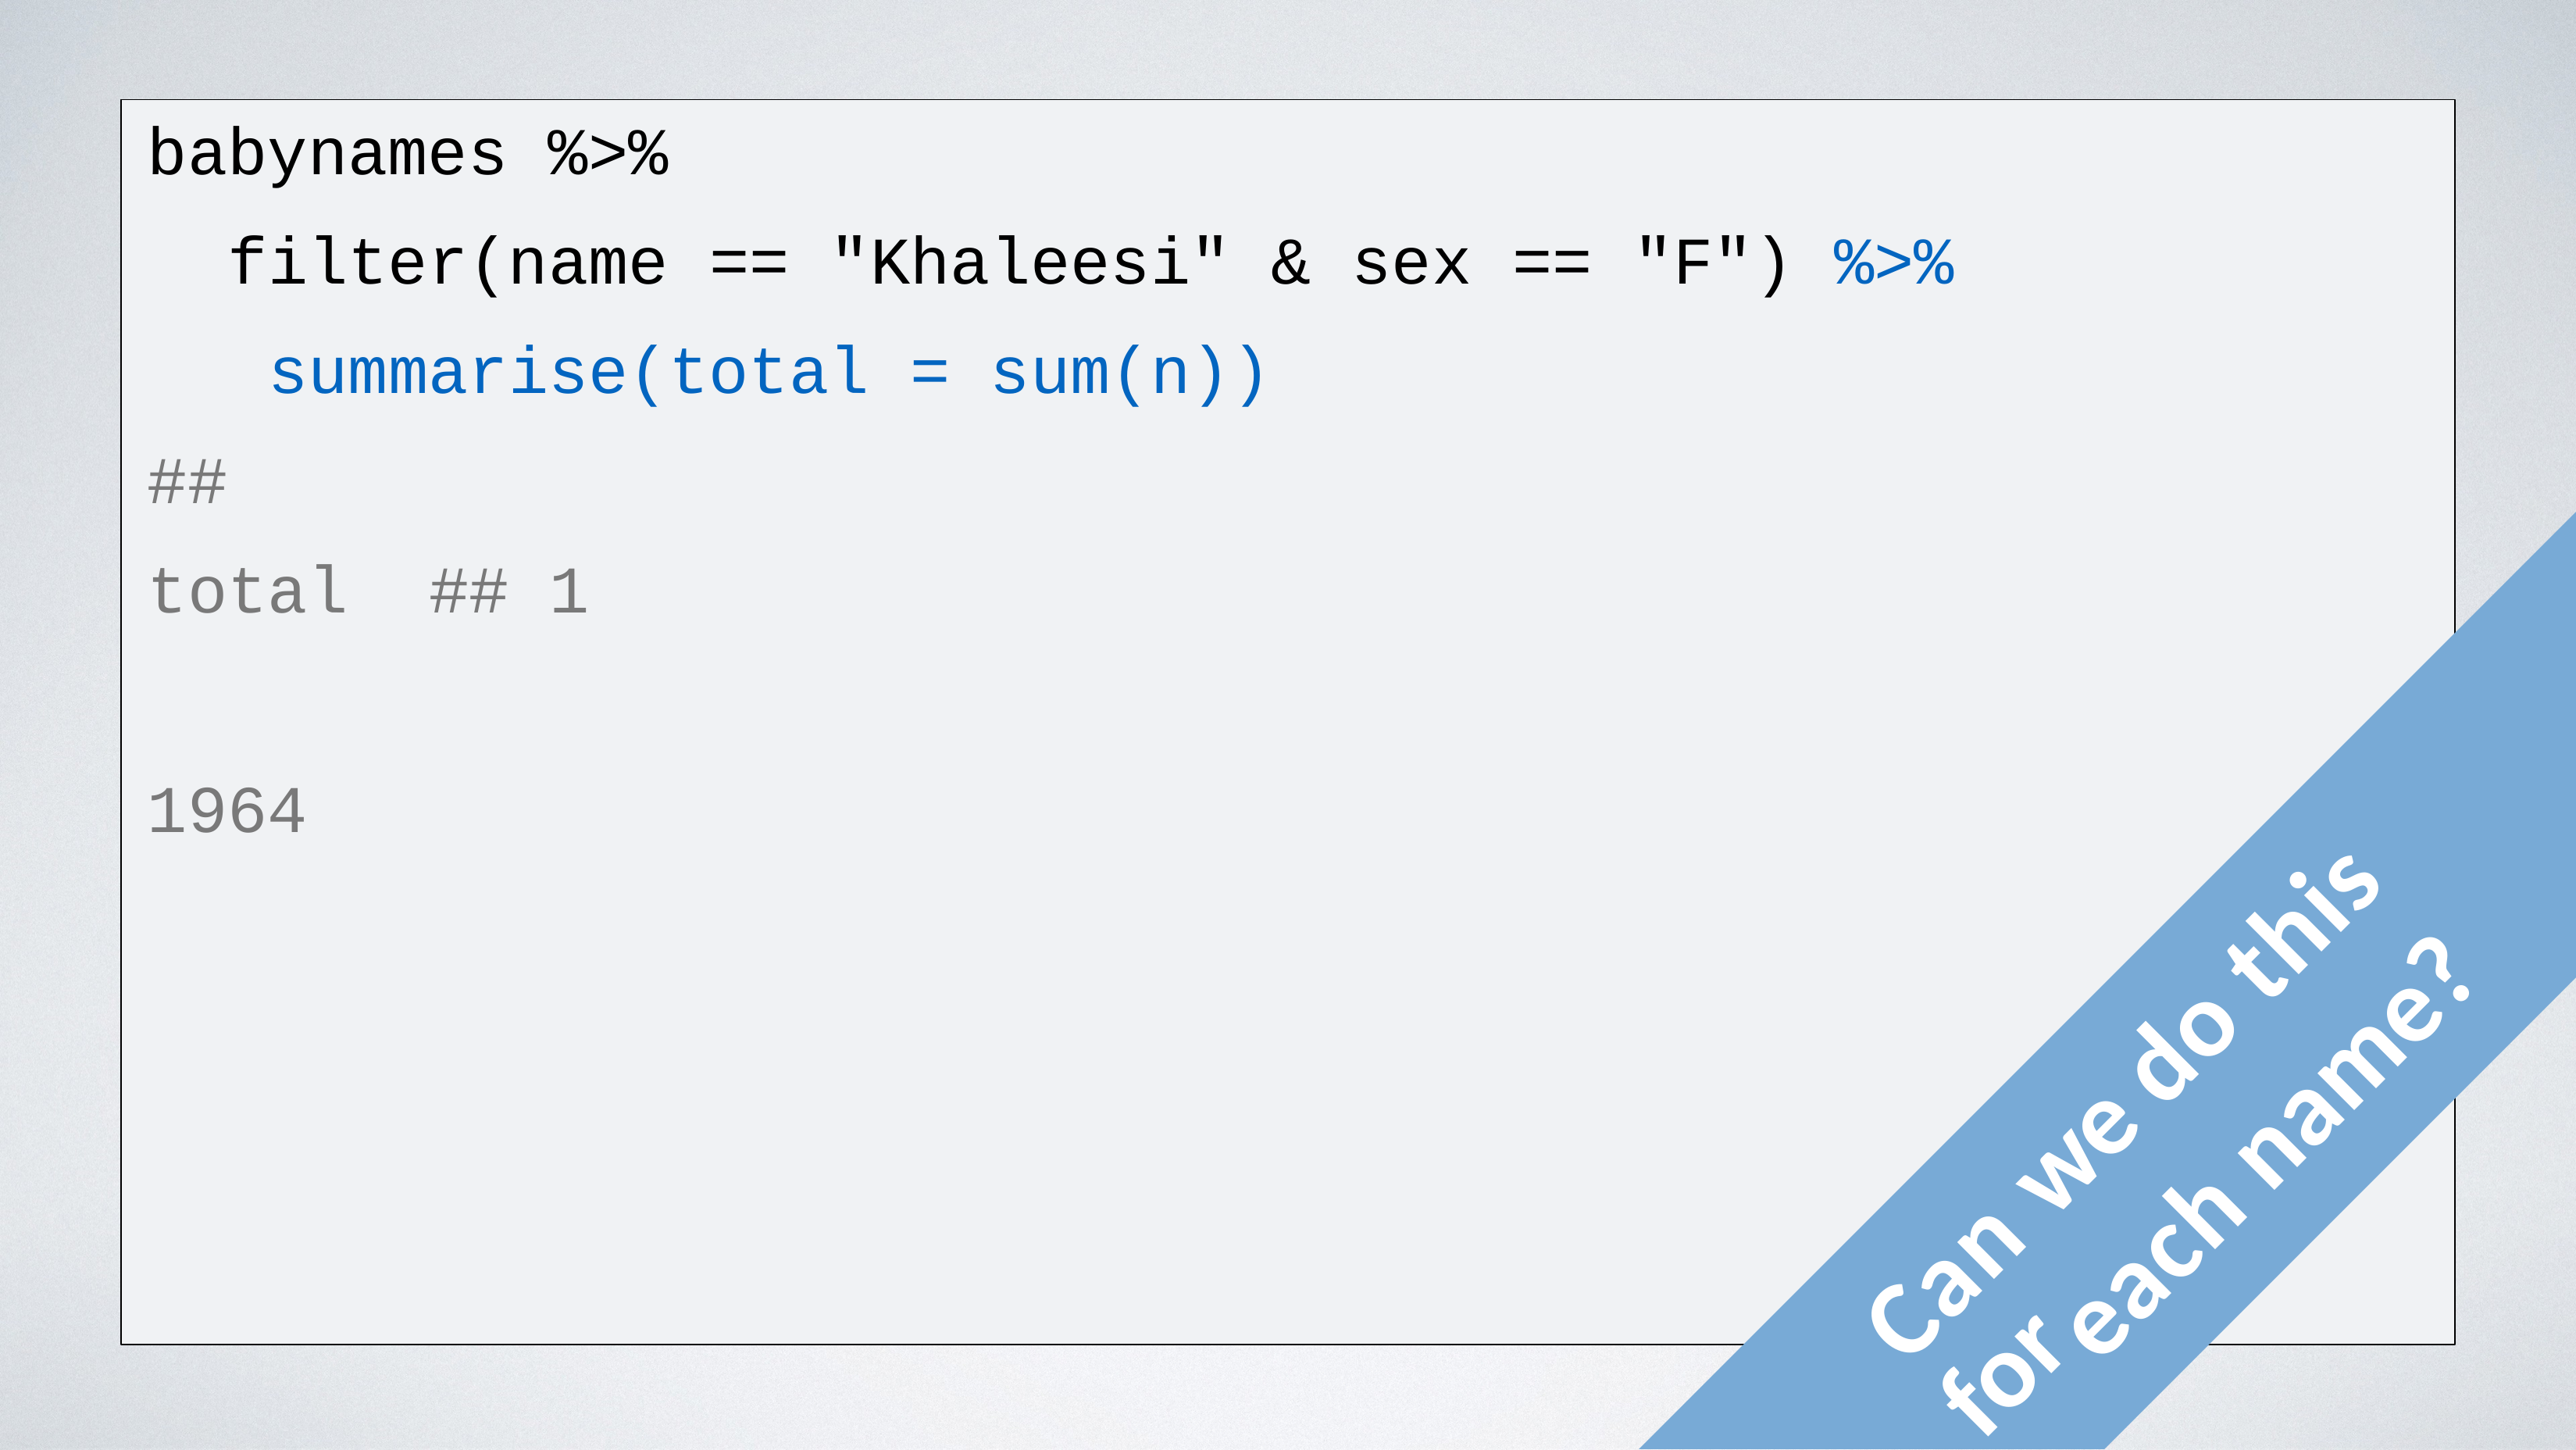

babynames %>%
filter(name == "Khaleesi" & sex == "F") %>%  summarise(total = sum(n))
##	total  ## 1		1964

Can we do this for
each name?